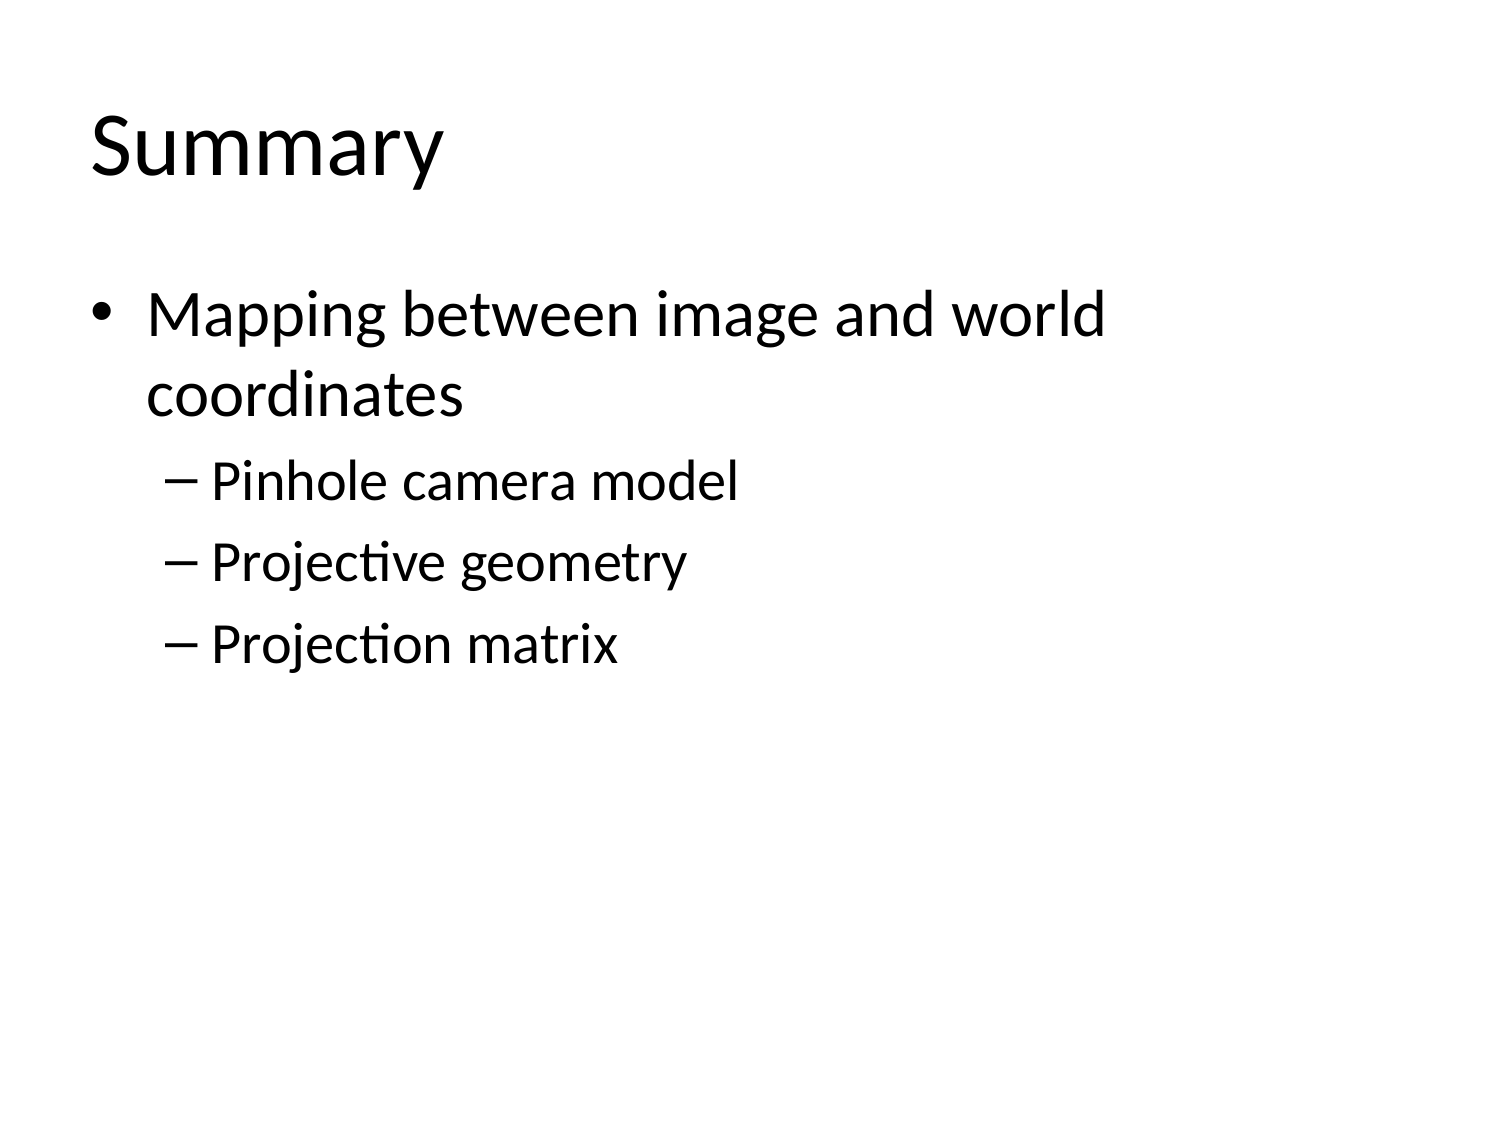

# Summary
Mapping between image and world coordinates
Pinhole camera model
Projective geometry
Projection matrix